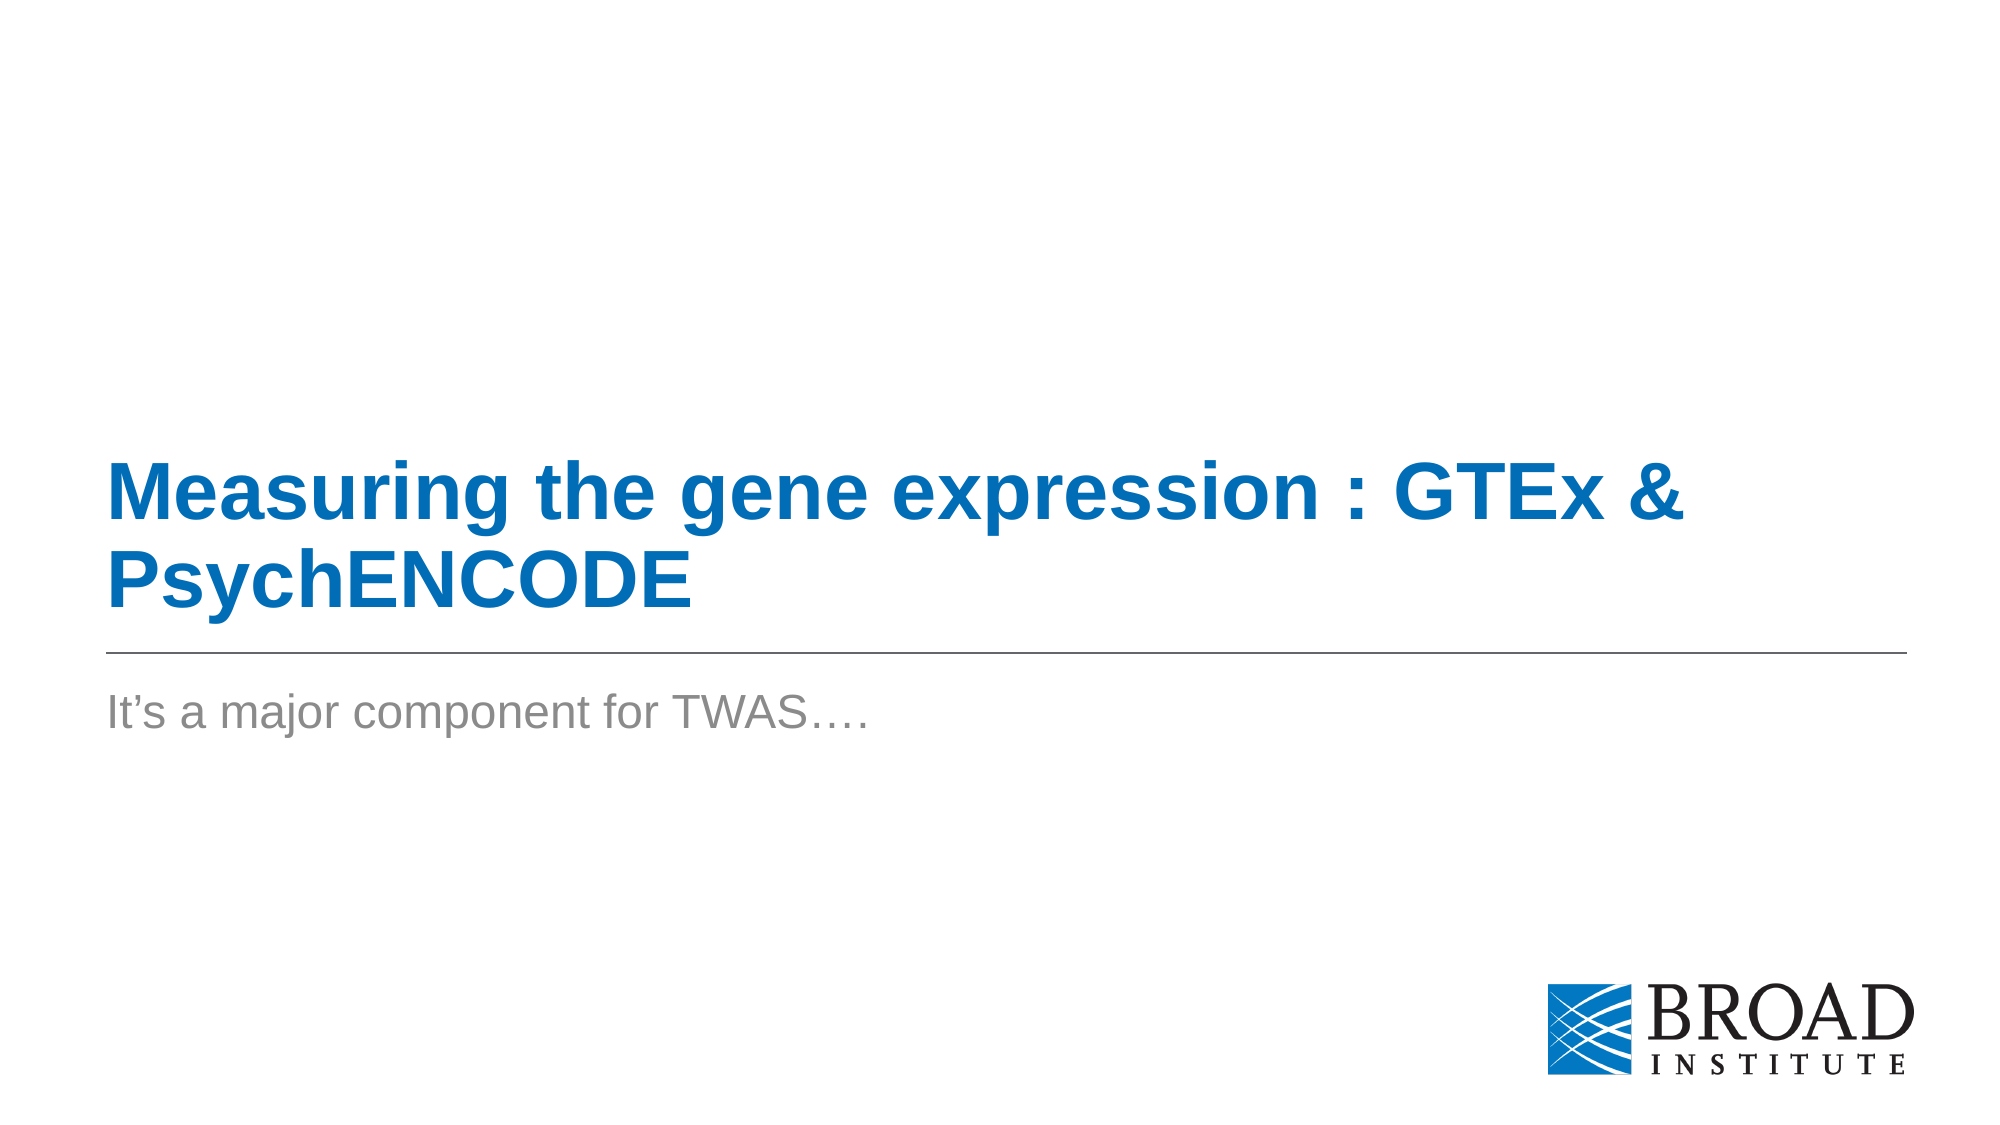

# Measuring the gene expression : GTEx & PsychENCODE
It’s a major component for TWAS….